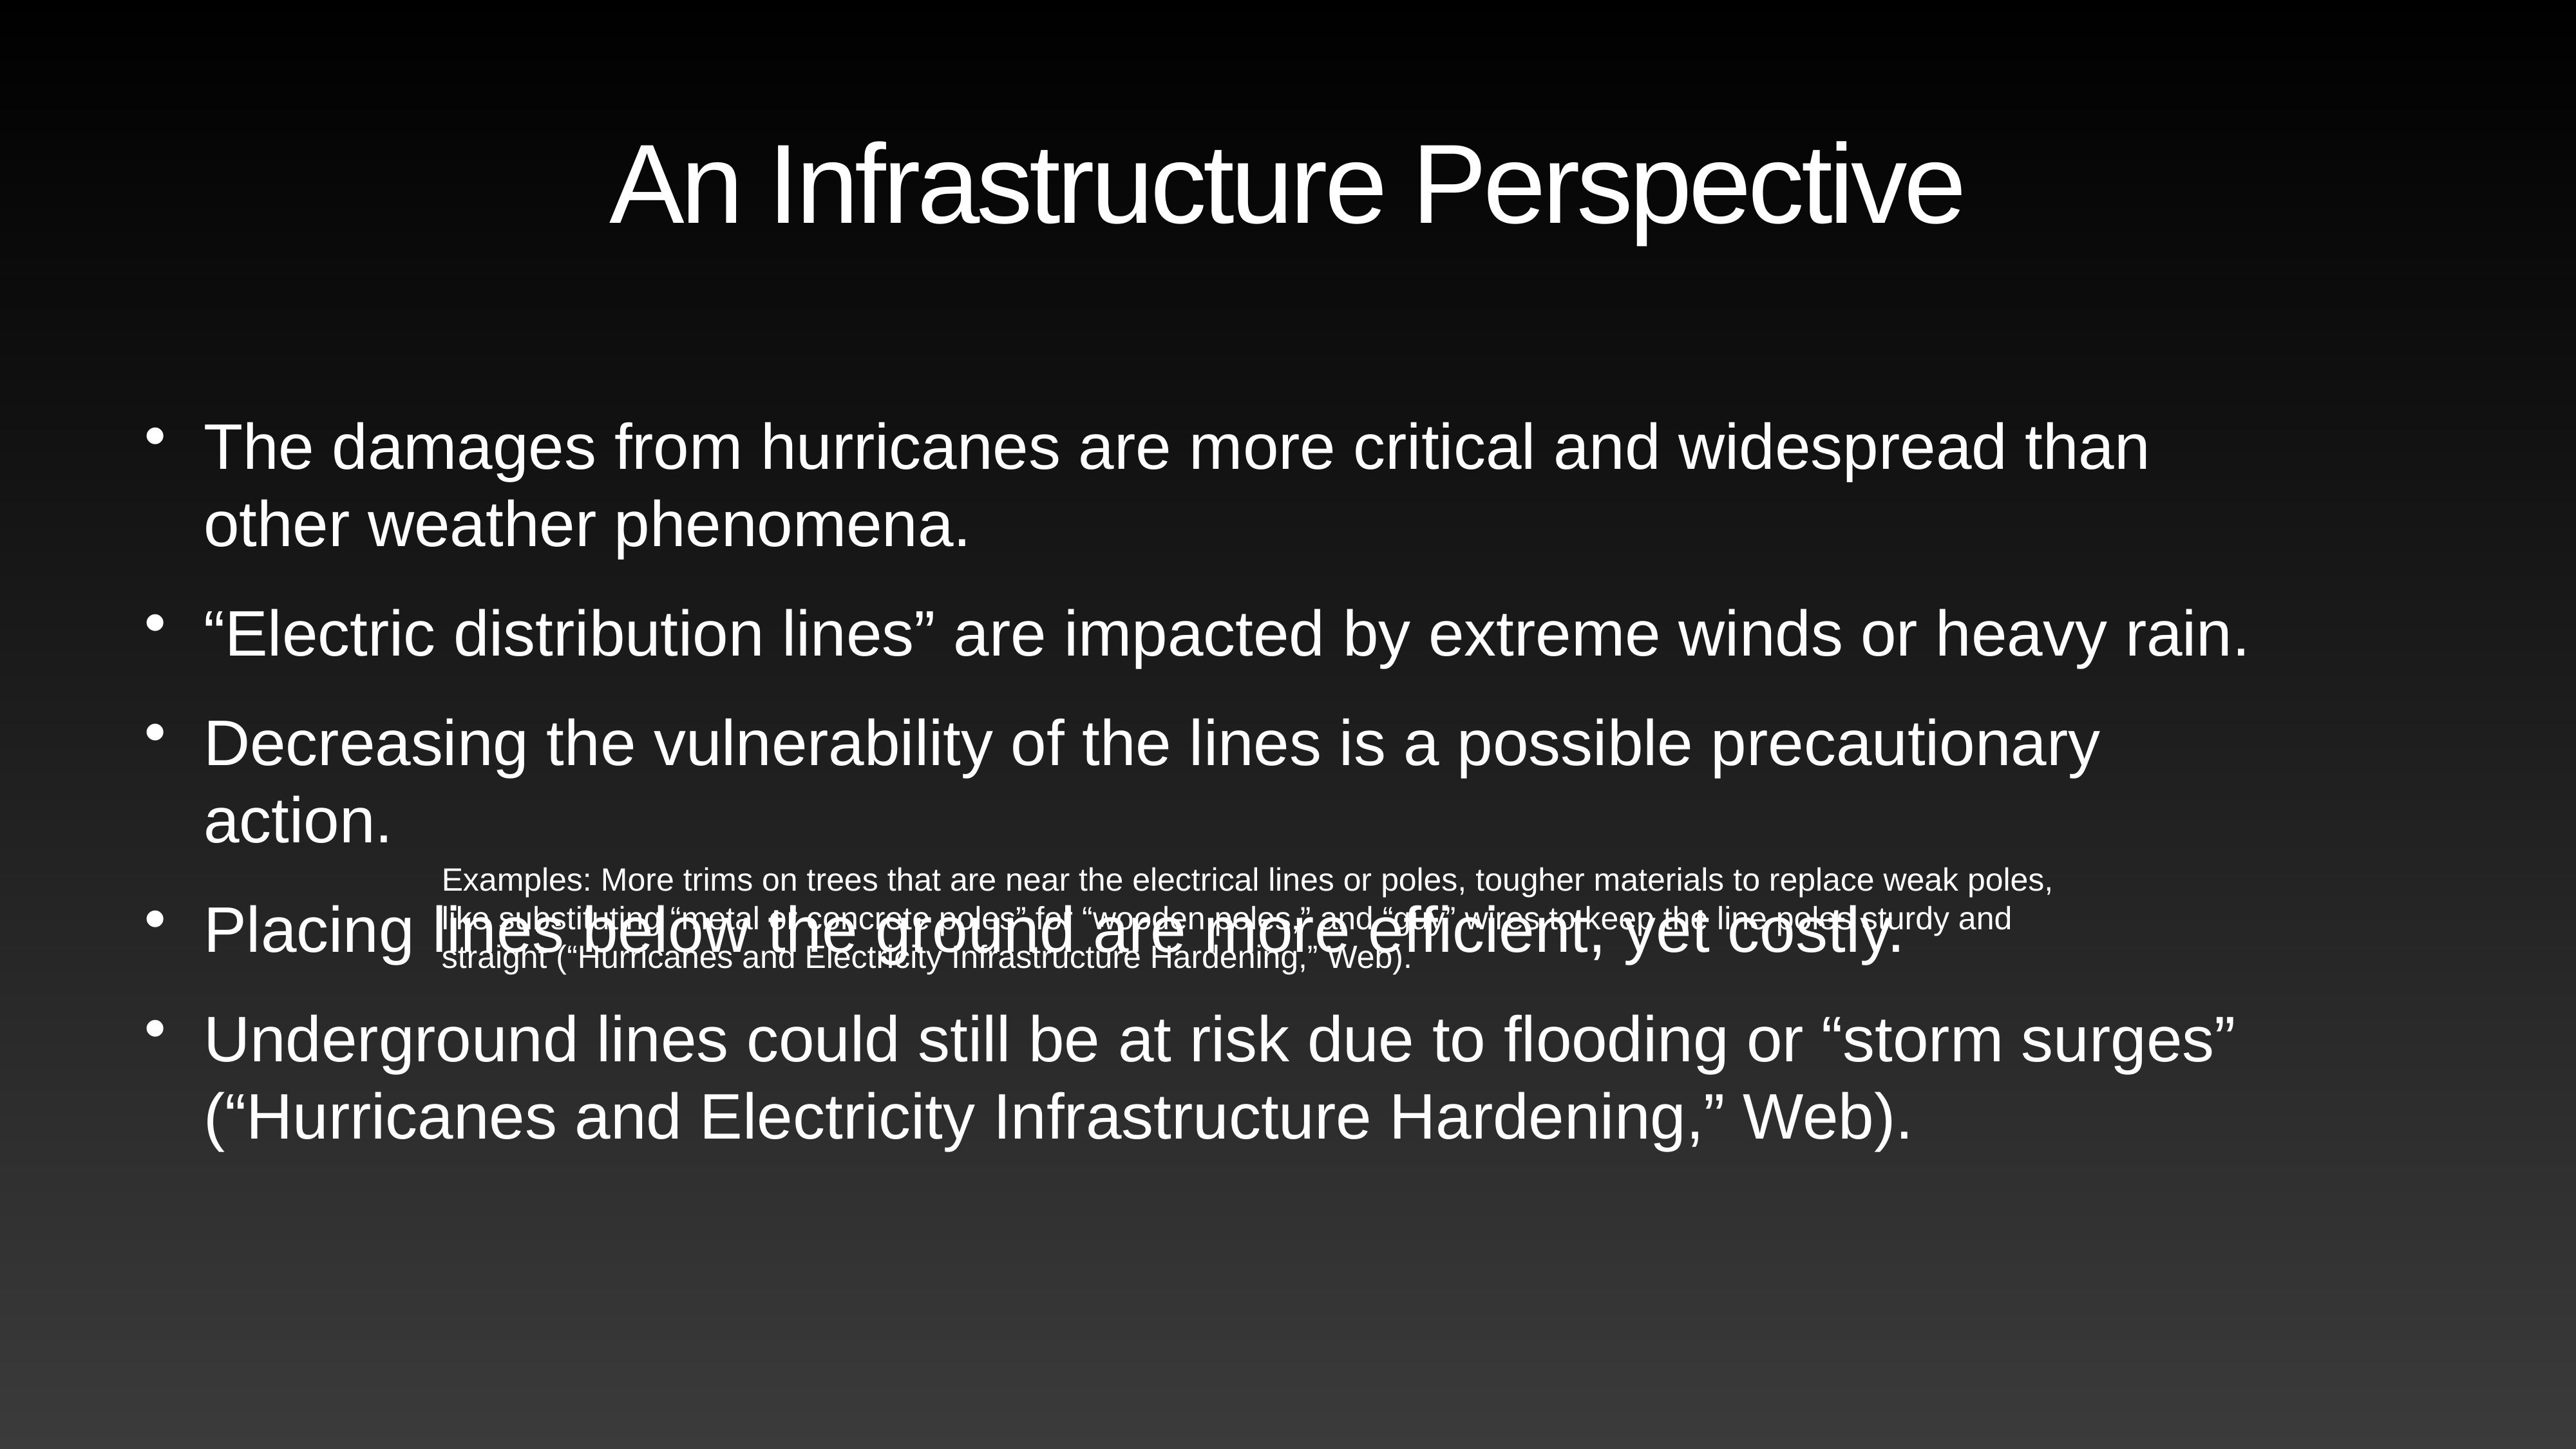

# An Infrastructure Perspective
The damages from hurricanes are more critical and widespread than other weather phenomena.
“Electric distribution lines” are impacted by extreme winds or heavy rain.
Decreasing the vulnerability of the lines is a possible precautionary action.
Placing lines below the ground are more efficient, yet costly.
Underground lines could still be at risk due to flooding or “storm surges” (“Hurricanes and Electricity Infrastructure Hardening,” Web).
Examples: More trims on trees that are near the electrical lines or poles, tougher materials to replace weak poles, like substituting “metal or concrete poles” for “wooden poles,” and “guy” wires to keep the line poles sturdy and straight (“Hurricanes and Electricity Infrastructure Hardening,” Web).